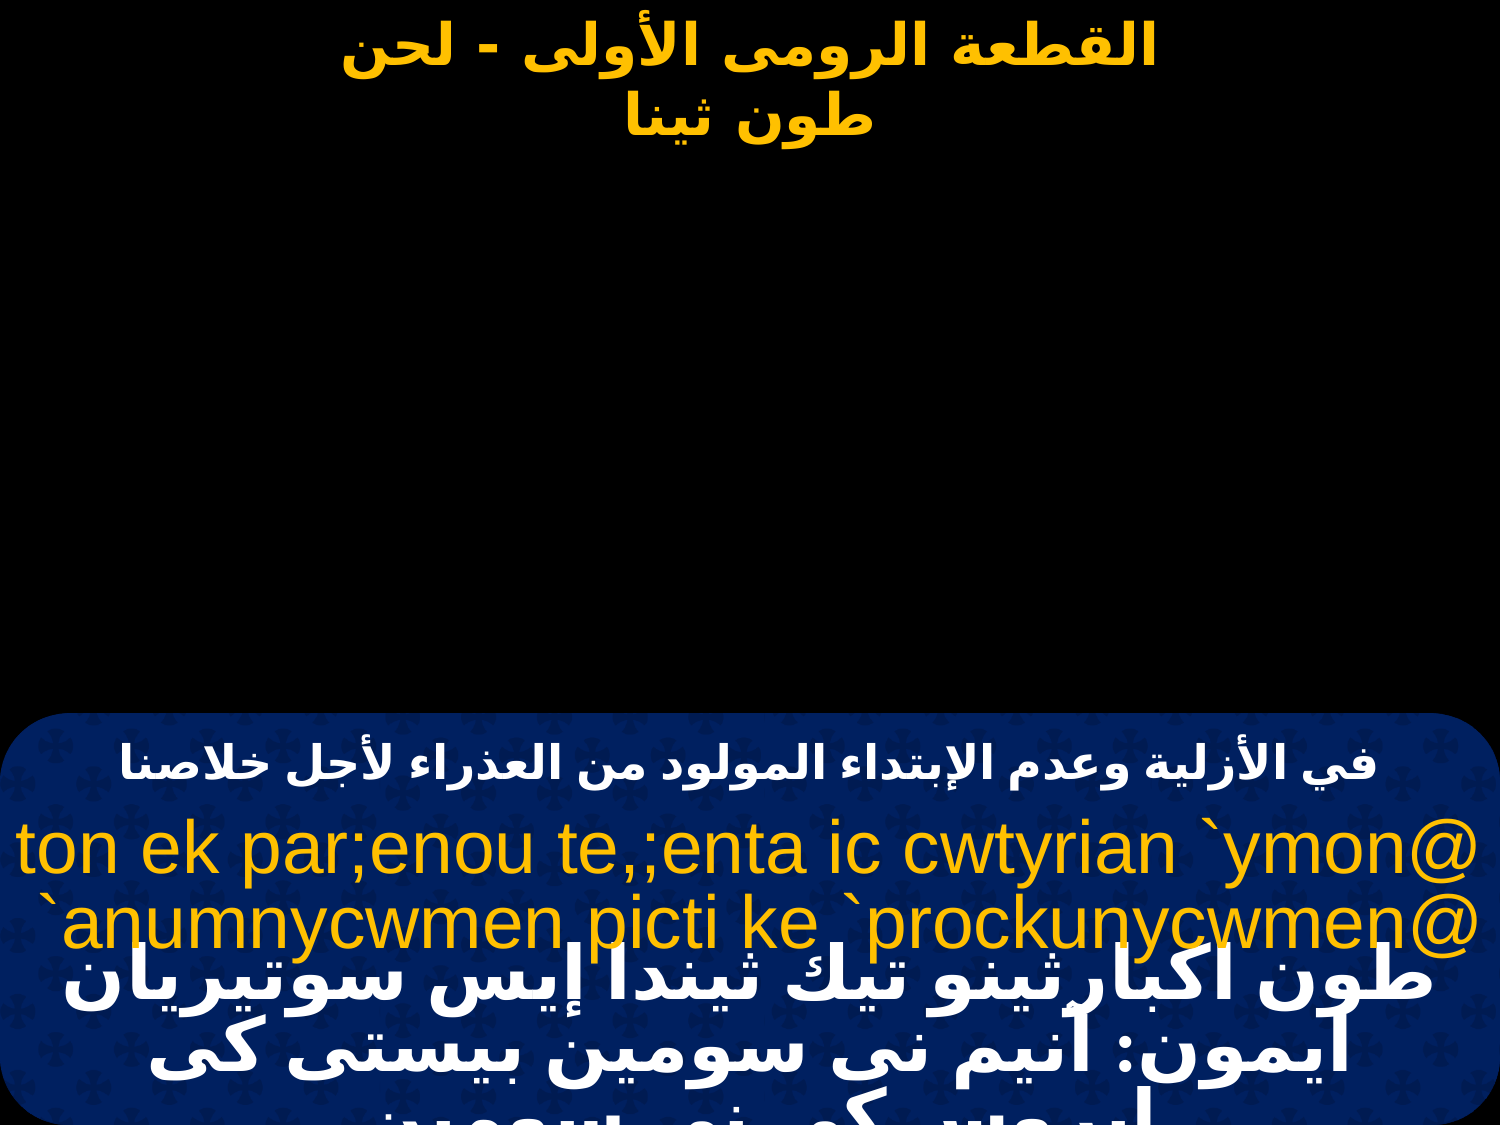

في الأزلية وعدم الإبتداء المولود من العذراء لأجل خلاصنا
ton ek par;enou te,;enta ic cwtyrian `ymon@
 `anumnycwmen picti ke `prockunycwmen@
طون اكبارثينو تيك ثيندا إيس سوتيريان ايمون: آنيم نى سومين بيستى كى ابروس كى نى سومين.